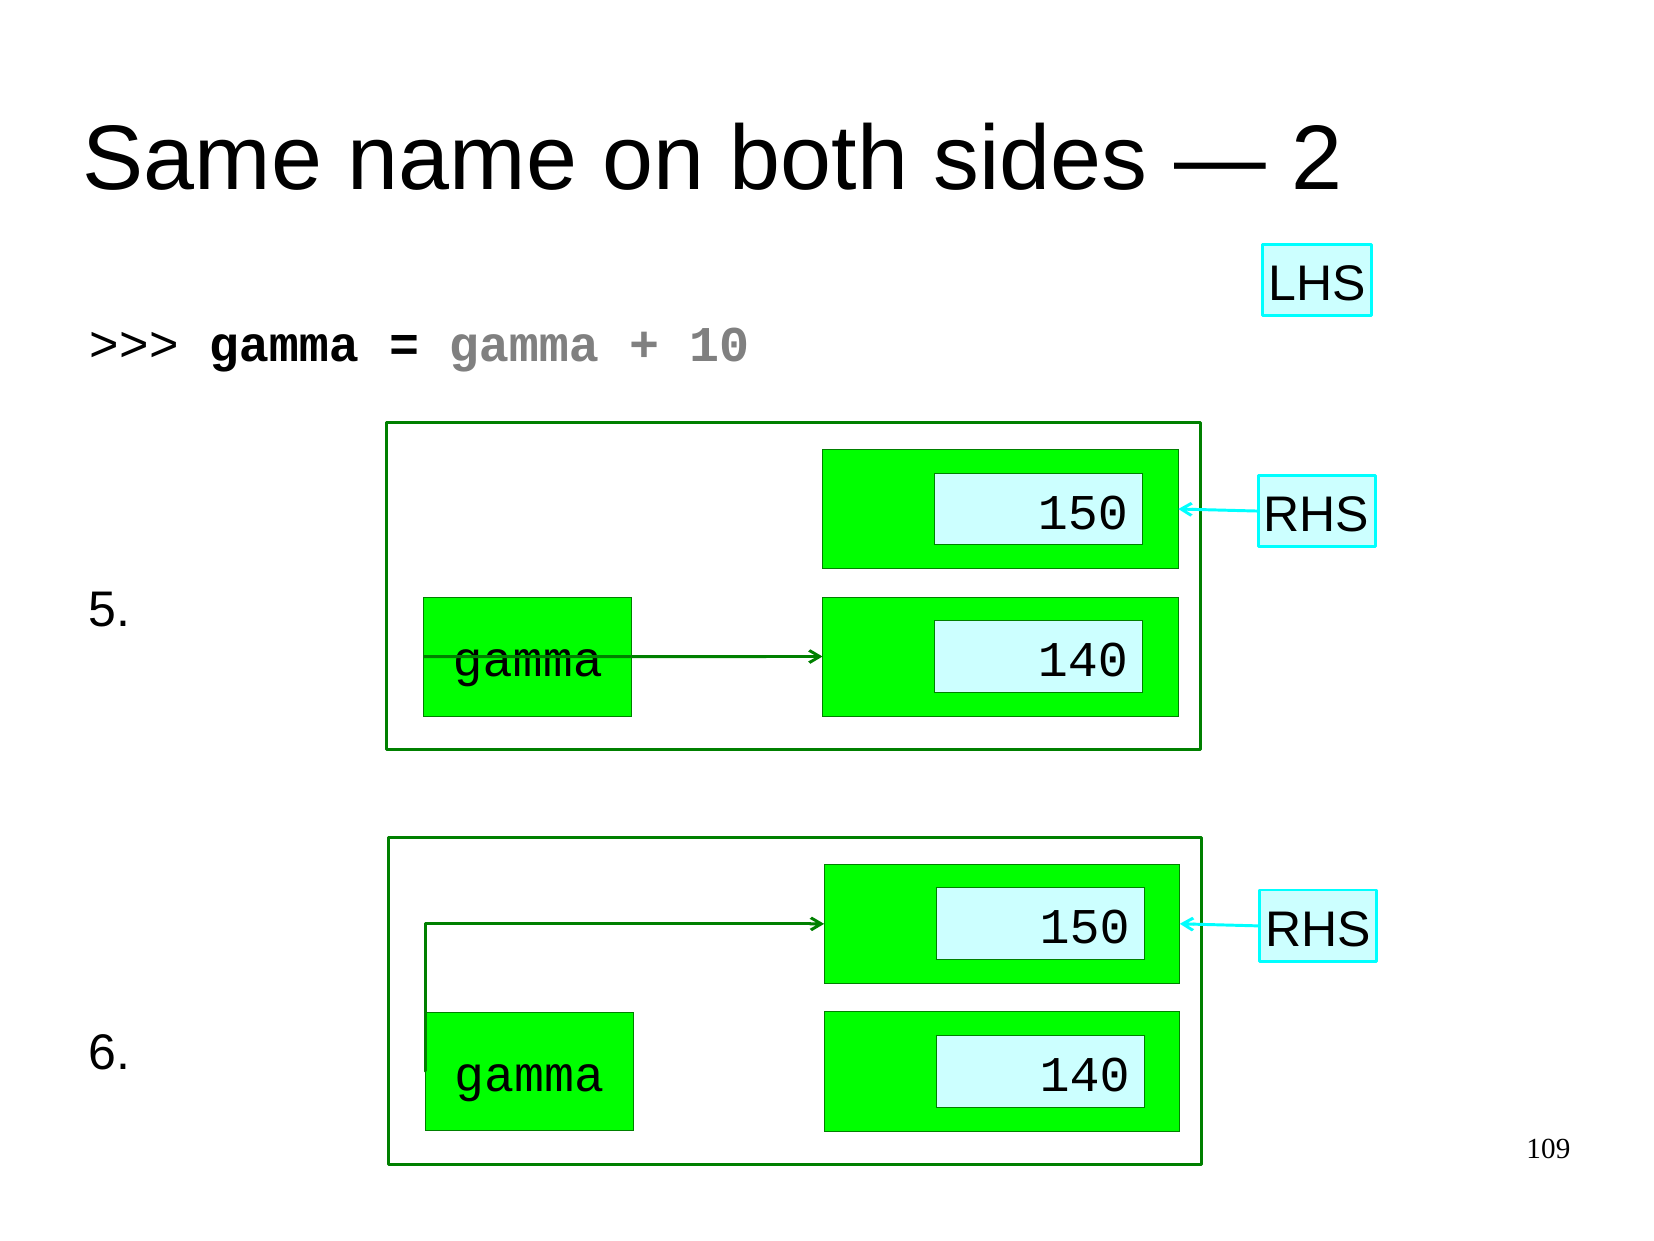

Same name on both sides — 2
LHS
>>>
gamma = gamma + 10

int
150
RHS
5.
int
140
gamma

int
150
RHS
int
140
gamma
6.
109